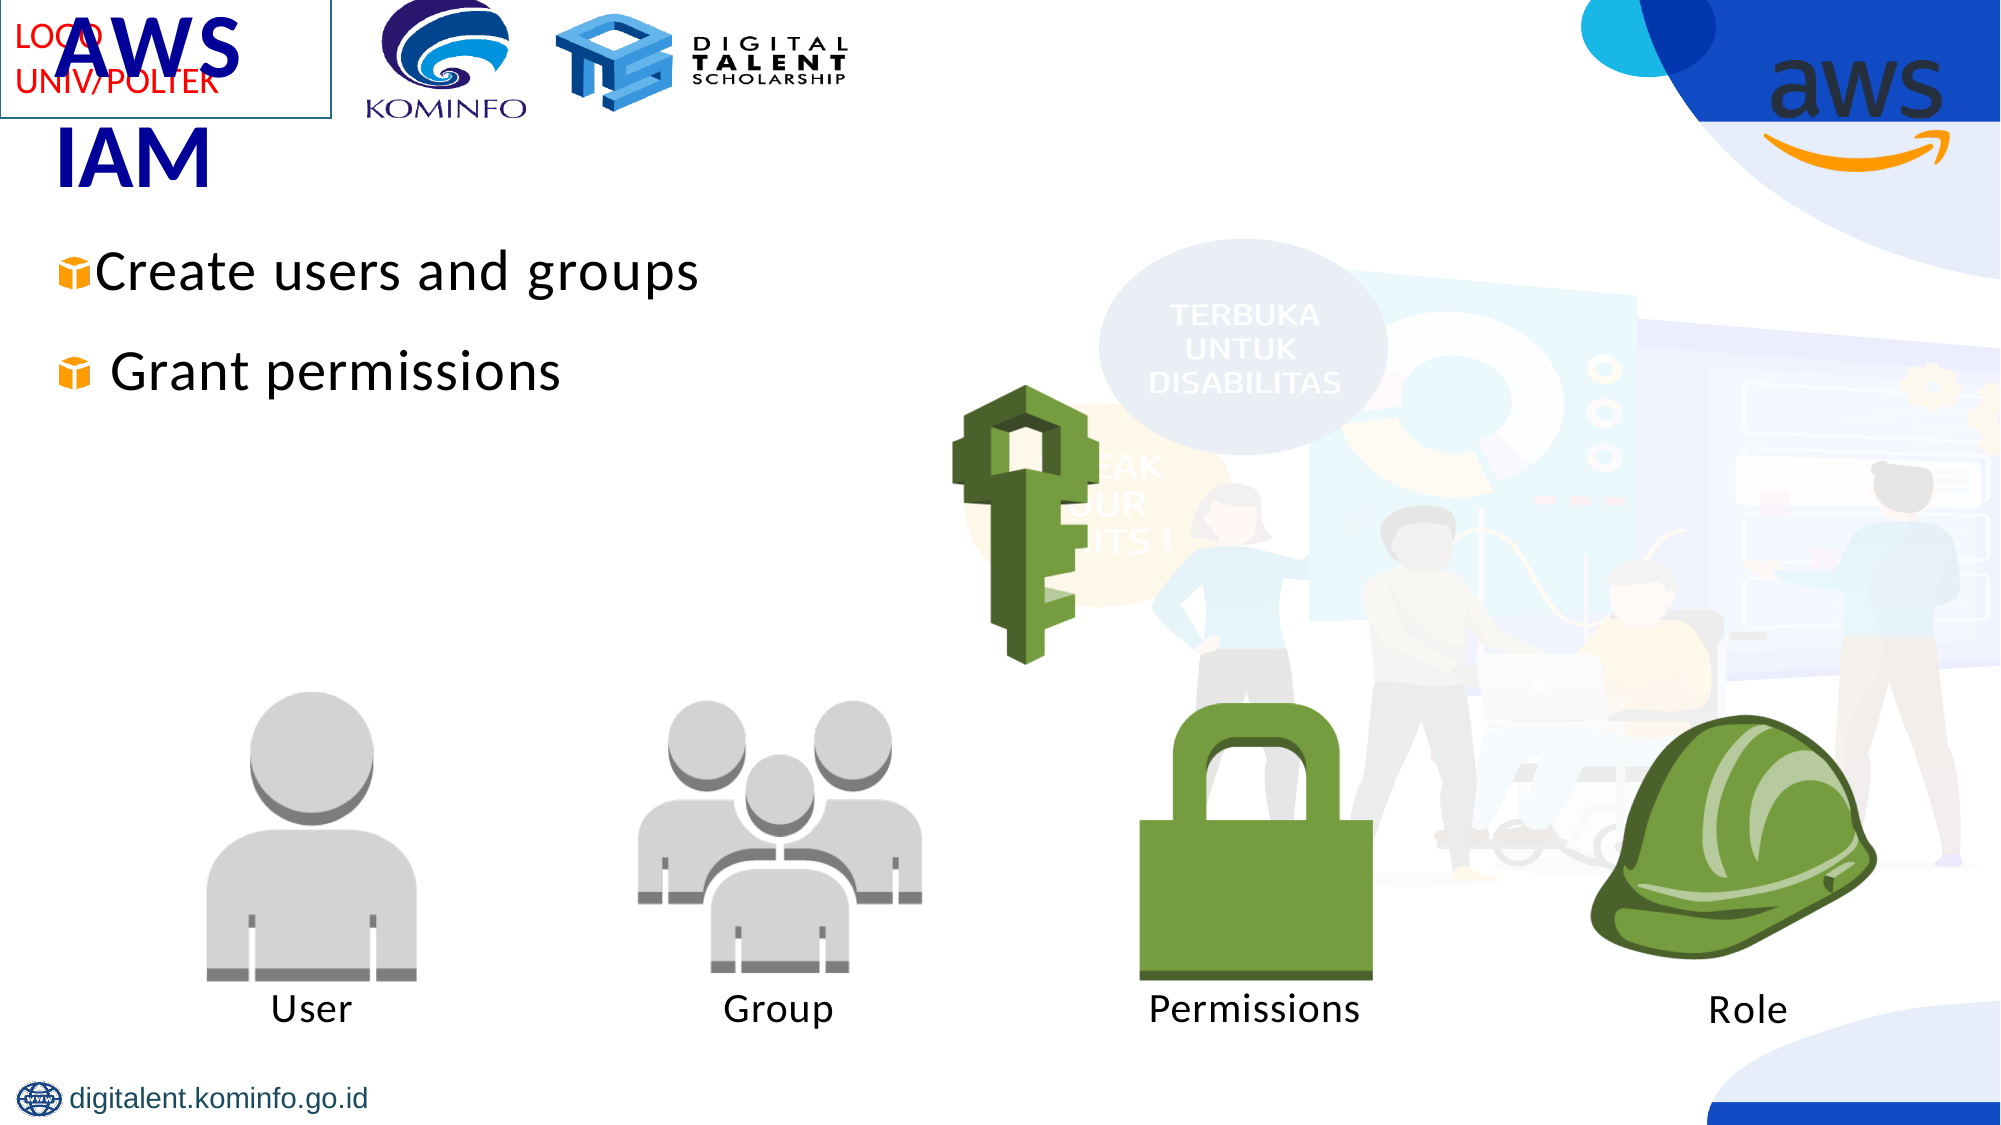

# AWS IAM

Create users and groups  Grant permissions

User
Group
Permissions
Role